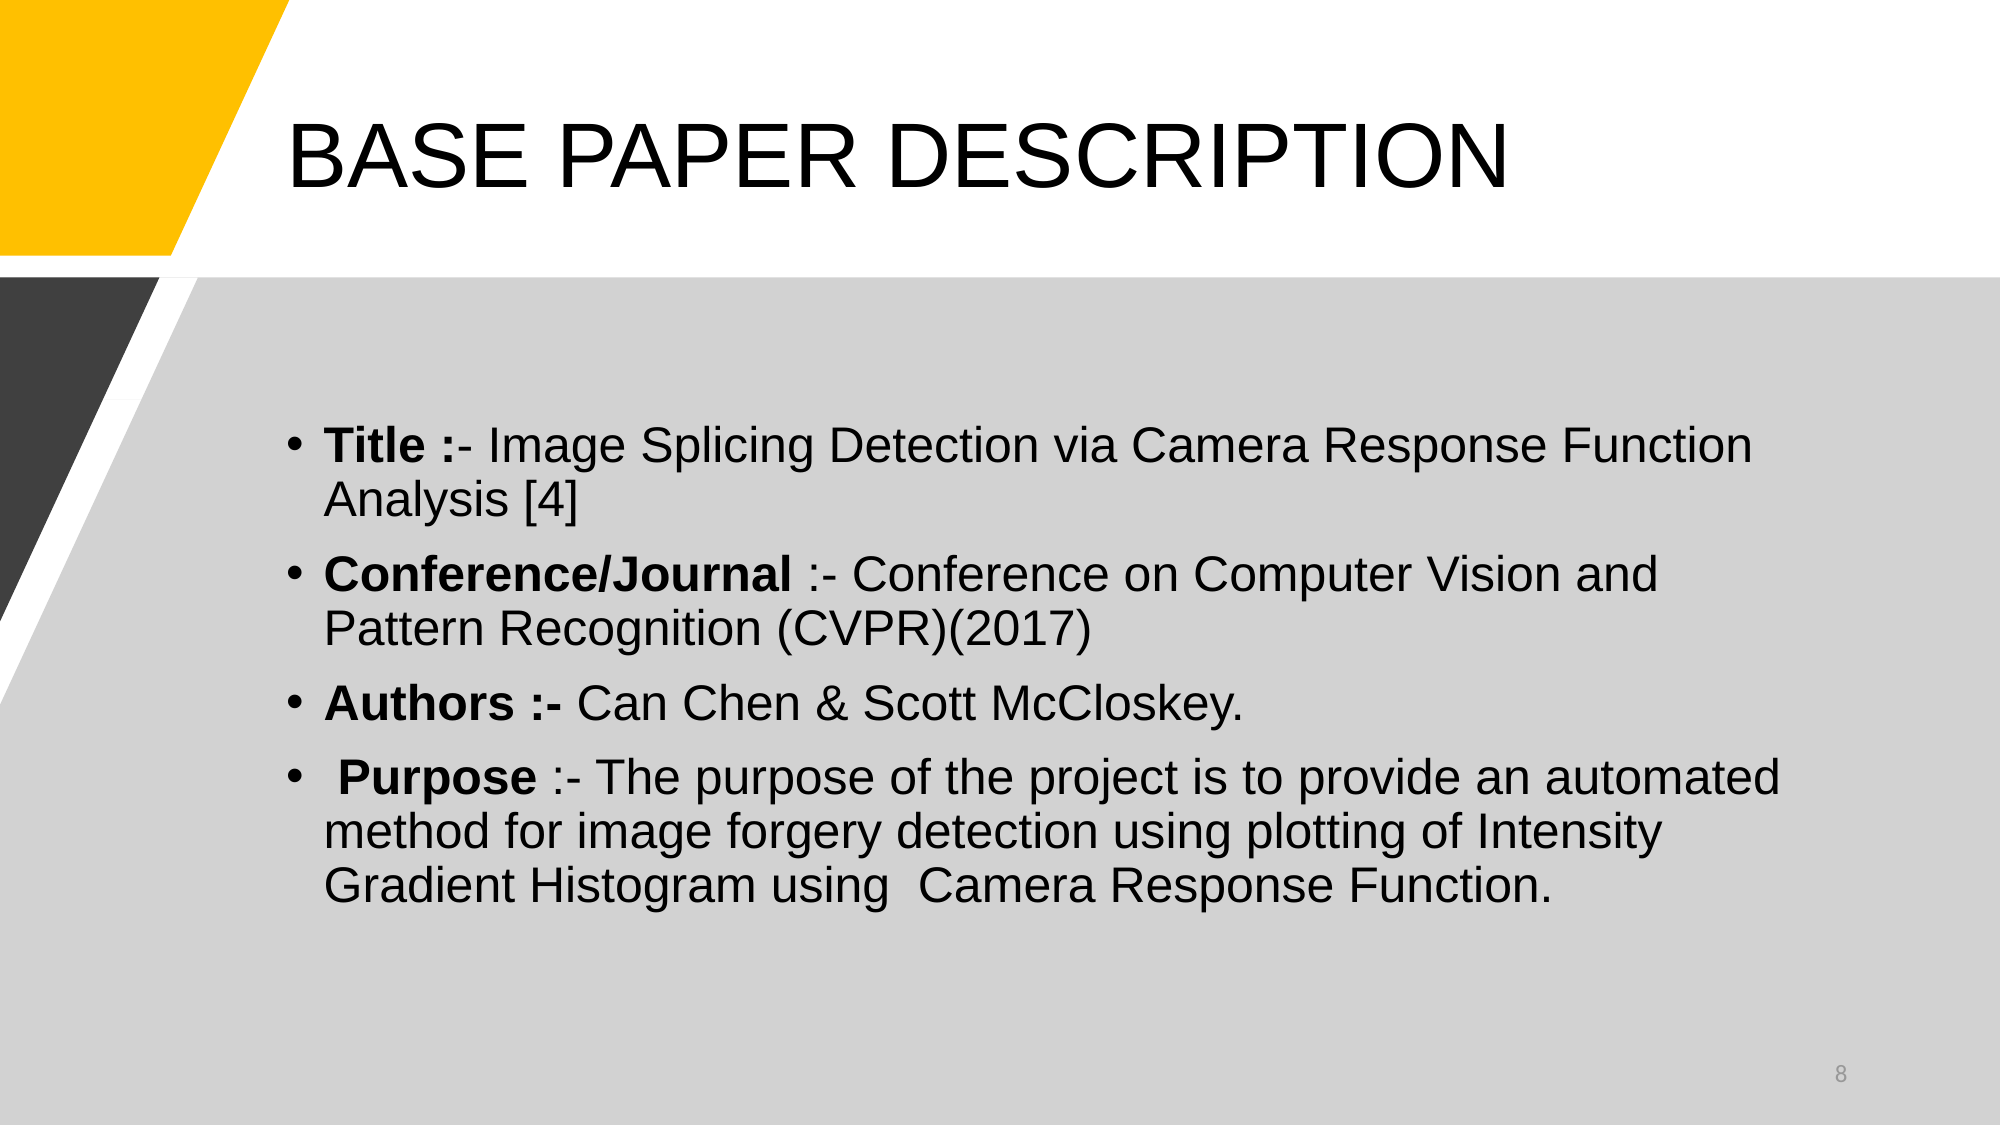

# BASE PAPER DESCRIPTION

Title :- Image Splicing Detection via Camera Response Function Analysis [4]
Conference/Journal :- Conference on Computer Vision and Pattern Recognition (CVPR)(2017)
Authors :- Can Chen & Scott McCloskey.
 Purpose :- The purpose of the project is to provide an automated method for image forgery detection using plotting of Intensity Gradient Histogram using  Camera Response Function.
8